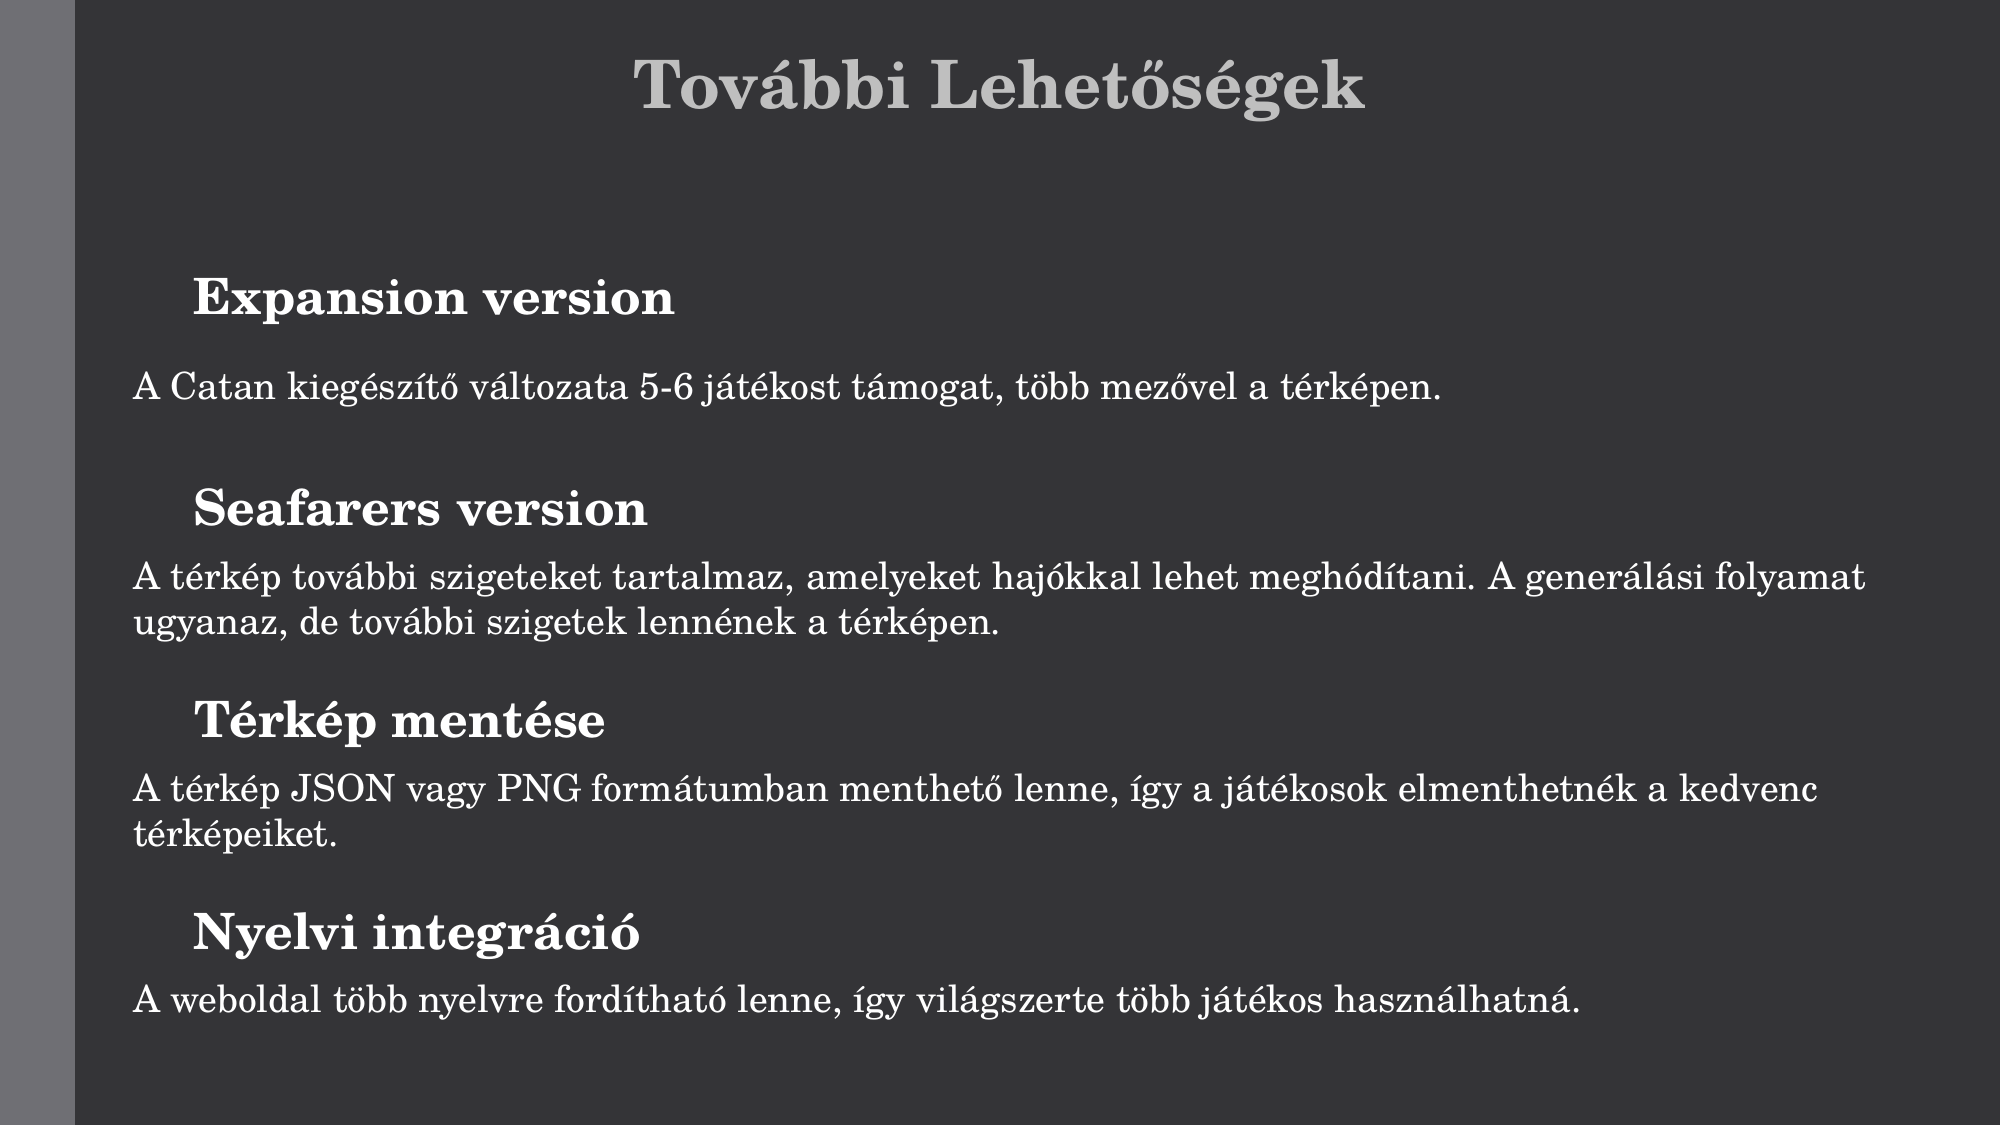

További Lehetőségek
Expansion version
A Catan kiegészítő változata 5-6 játékost támogat, több mezővel a térképen.
Seafarers version
A térkép további szigeteket tartalmaz, amelyeket hajókkal lehet meghódítani. A generálási folyamat ugyanaz, de további szigetek lennének a térképen.
Térkép mentése
A térkép JSON vagy PNG formátumban menthető lenne, így a játékosok elmenthetnék a kedvenc térképeiket.
Nyelvi integráció
A weboldal több nyelvre fordítható lenne, így világszerte több játékos használhatná.